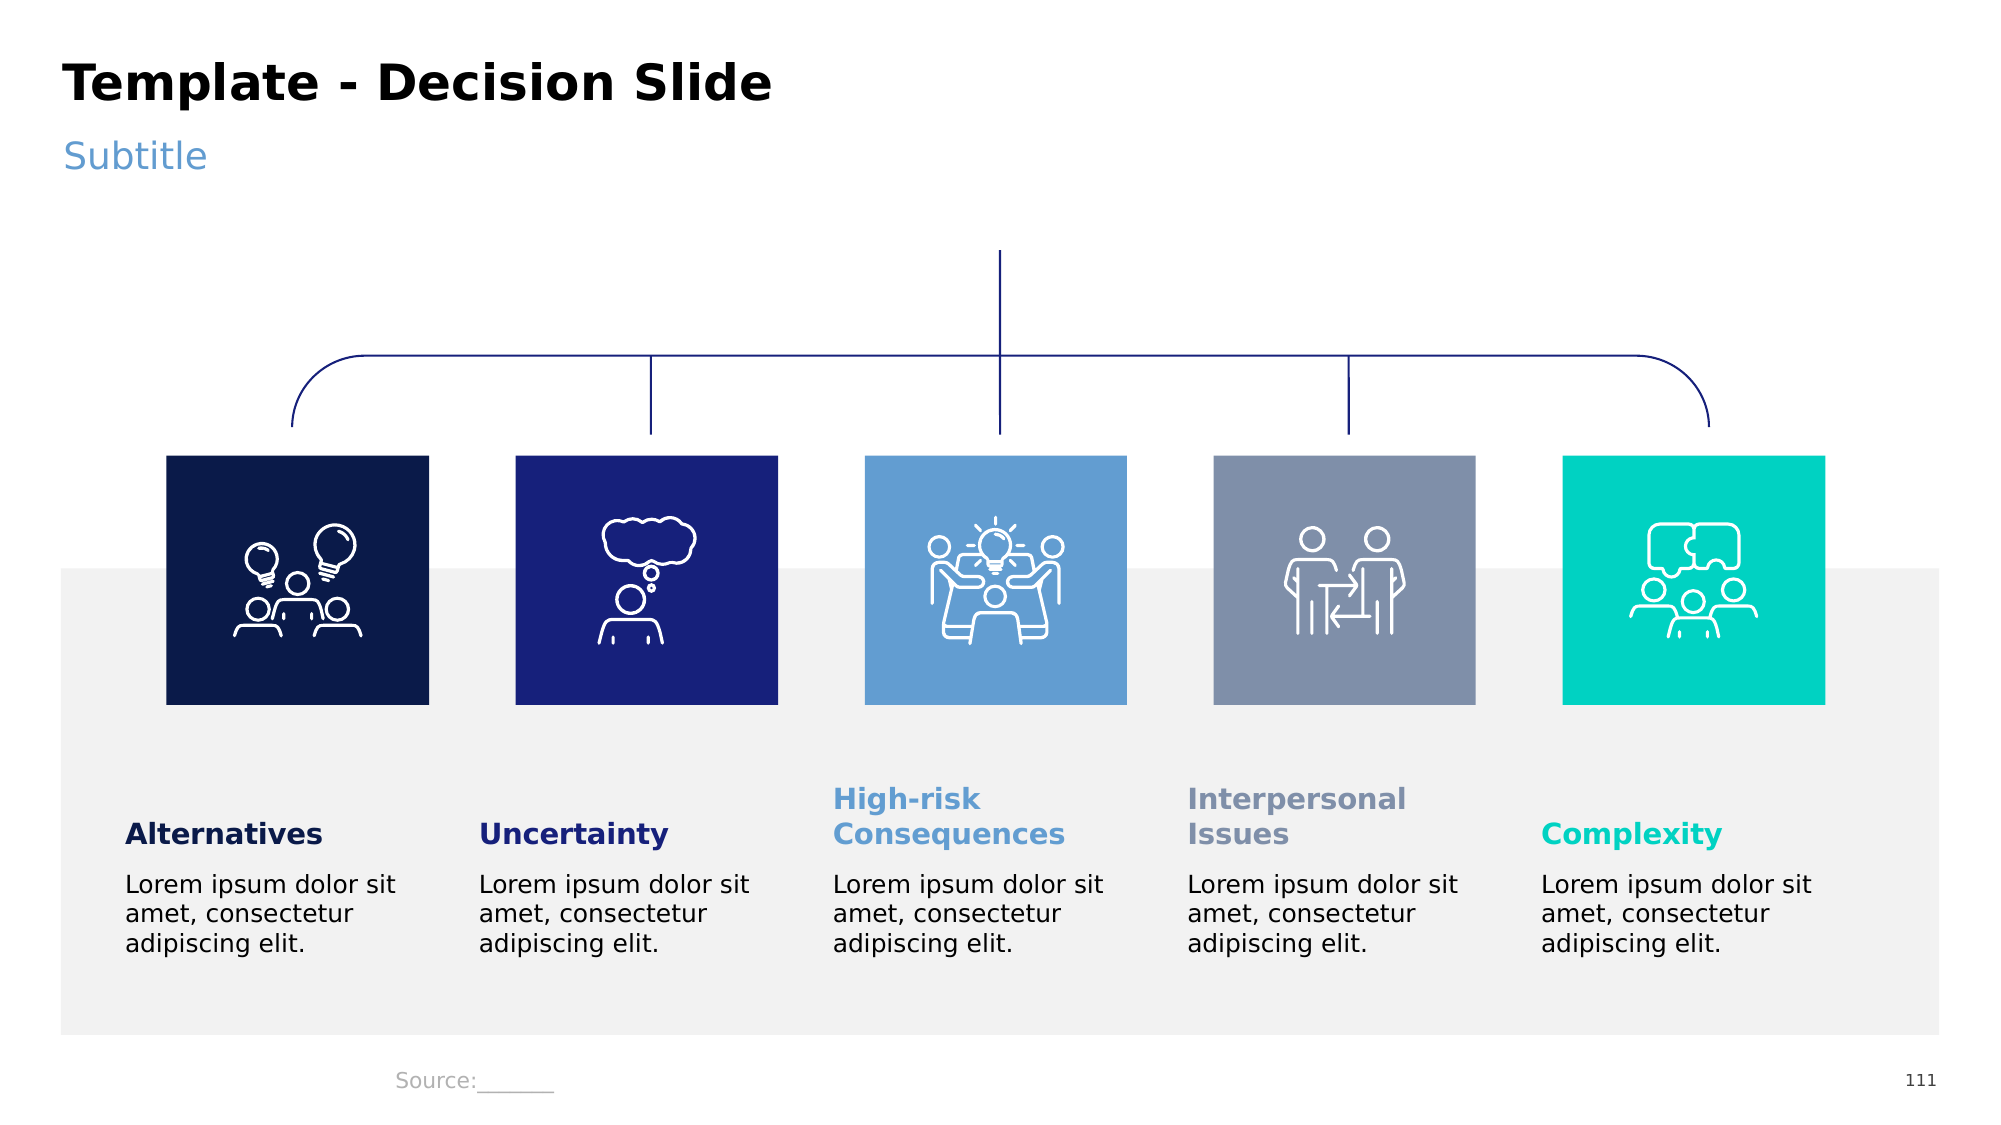

# Template - Decision Slide
Subtitle

High-risk Consequences
Interpersonal Issues
Alternatives
Uncertainty
Complexity
Lorem ipsum dolor sit amet, consectetur adipiscing elit.

Lorem ipsum dolor sit amet, consectetur adipiscing elit.

Lorem ipsum dolor sit amet, consectetur adipiscing elit.

Lorem ipsum dolor sit amet, consectetur adipiscing elit.

Lorem ipsum dolor sit amet, consectetur adipiscing elit.

Source:_______